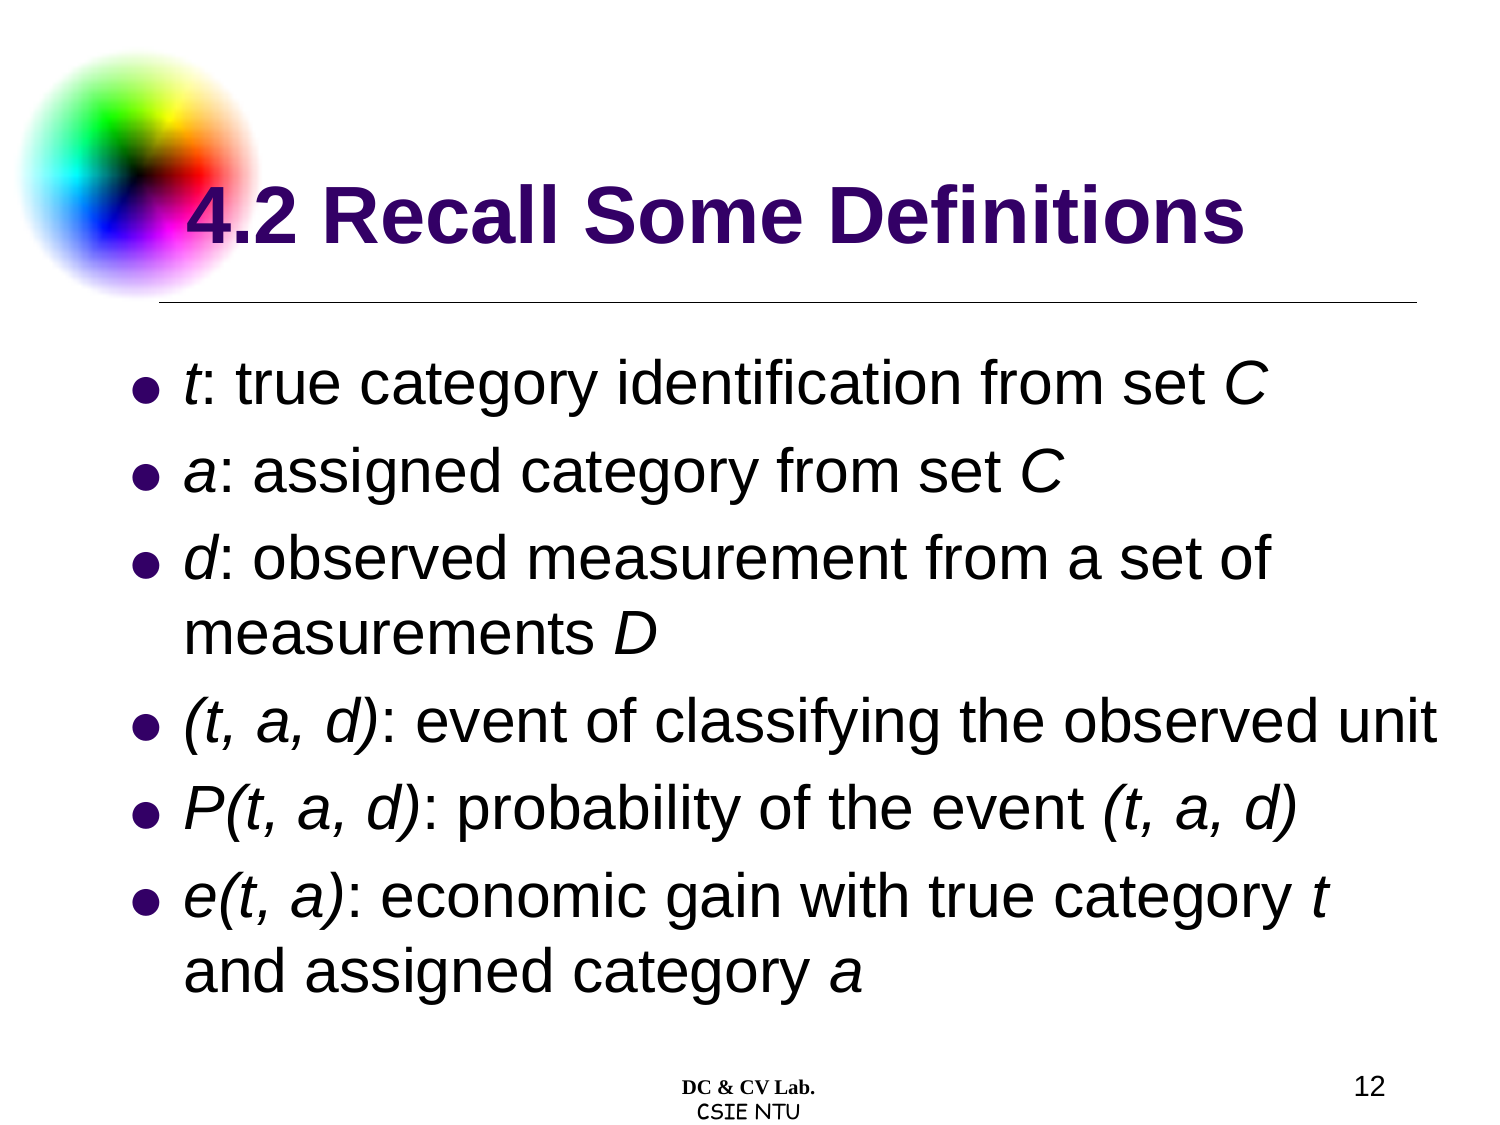

# 4.2 Recall Some Definitions
t: true category identification from set C
a: assigned category from set C
d: observed measurement from a set of measurements D
(t, a, d): event of classifying the observed unit
P(t, a, d): probability of the event (t, a, d)
e(t, a): economic gain with true category t and assigned category a
12
DC & CV Lab.
CSIE NTU